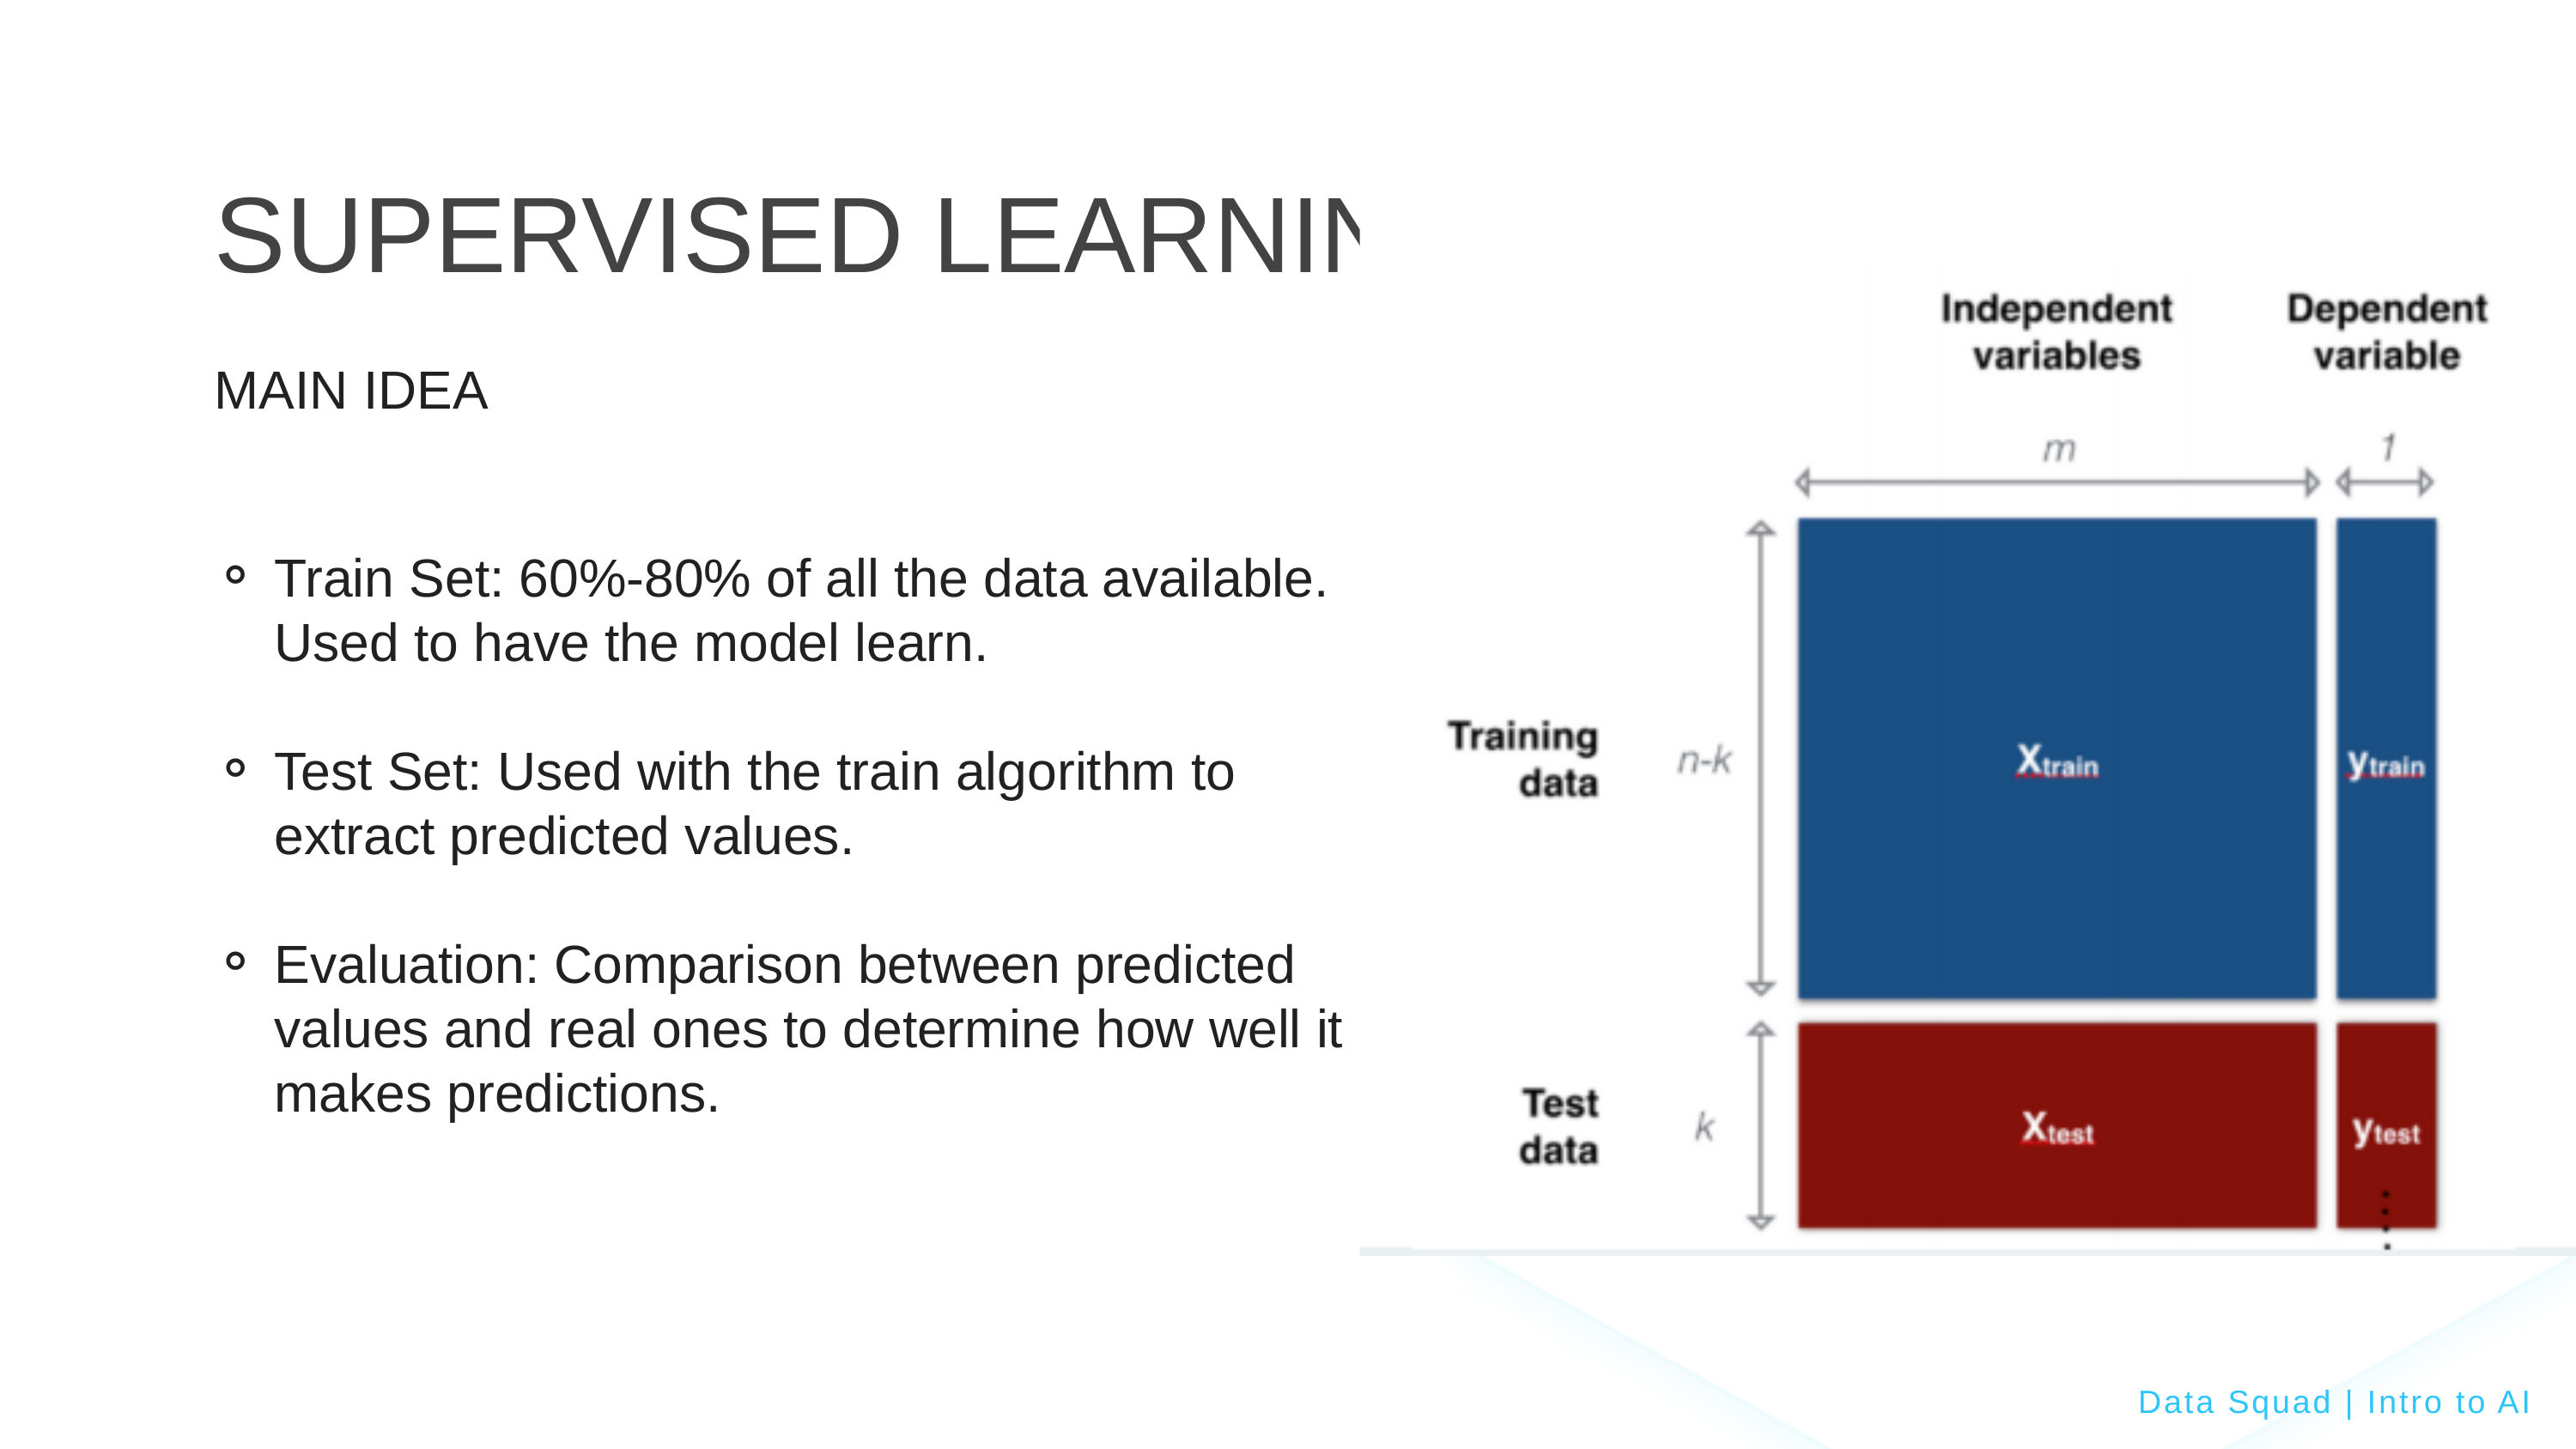

SUPERVISED LEARNING
MAIN IDEA
Train Set: 60%-80% of all the data available. Used to have the model learn.

Test Set: Used with the train algorithm to extract predicted values.

Evaluation: Comparison between predicted values and real ones to determine how well it makes predictions.
Data Squad | Intro to AI